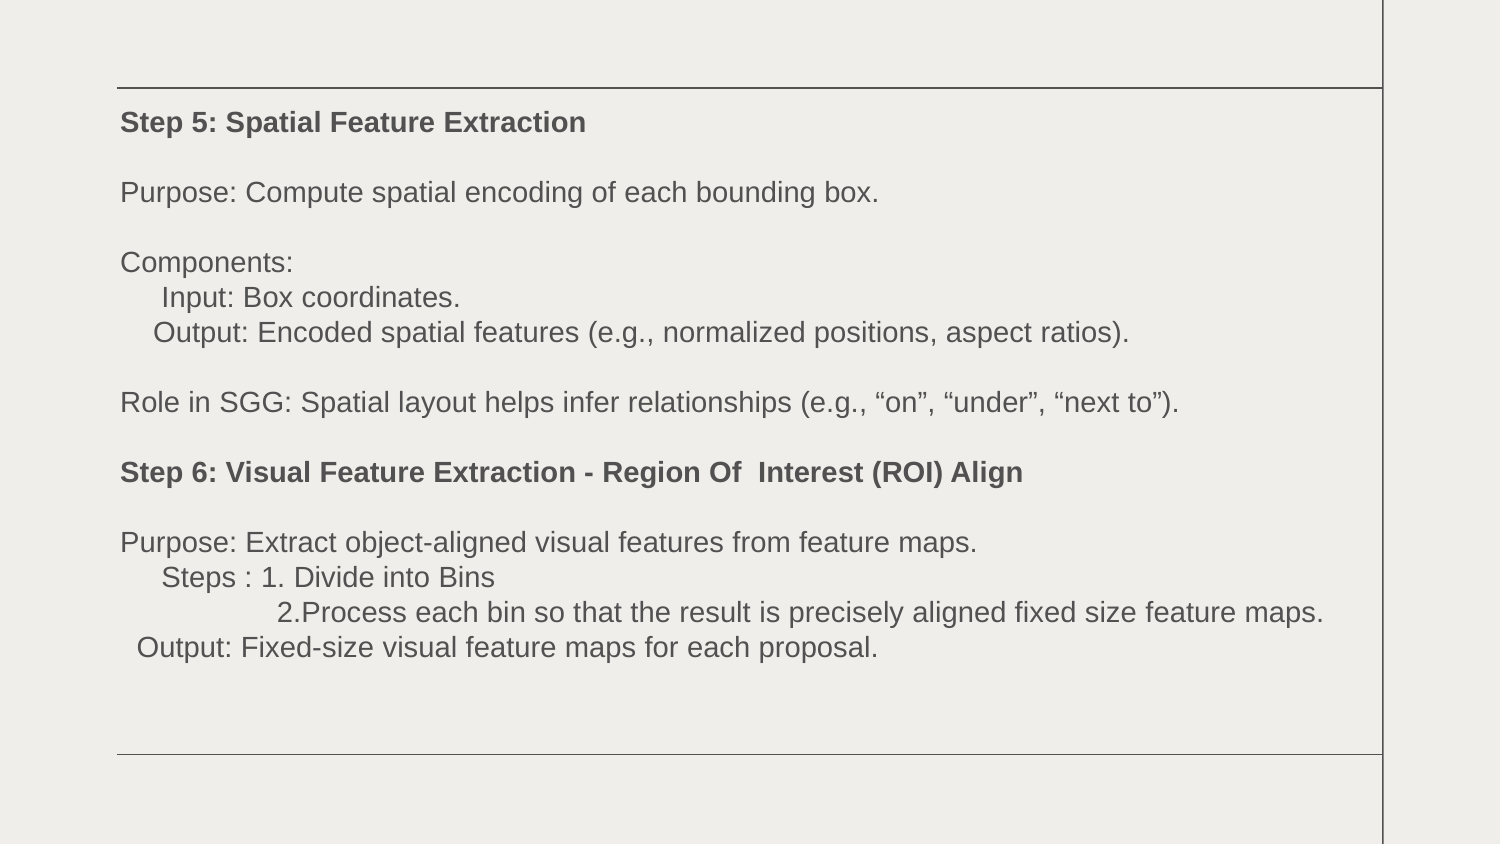

Step 5: Spatial Feature Extraction

Purpose: Compute spatial encoding of each bounding box.

Components:
     Input: Box coordinates.
    Output: Encoded spatial features (e.g., normalized positions, aspect ratios).

Role in SGG: Spatial layout helps infer relationships (e.g., “on”, “under”, “next to”).

Step 6: Visual Feature Extraction - Region Of  Interest (ROI) Align

Purpose: Extract object-aligned visual features from feature maps.
     Steps : 1. Divide into Bins
                   2.Process each bin so that the result is precisely aligned fixed size feature maps.
  Output: Fixed-size visual feature maps for each proposal.